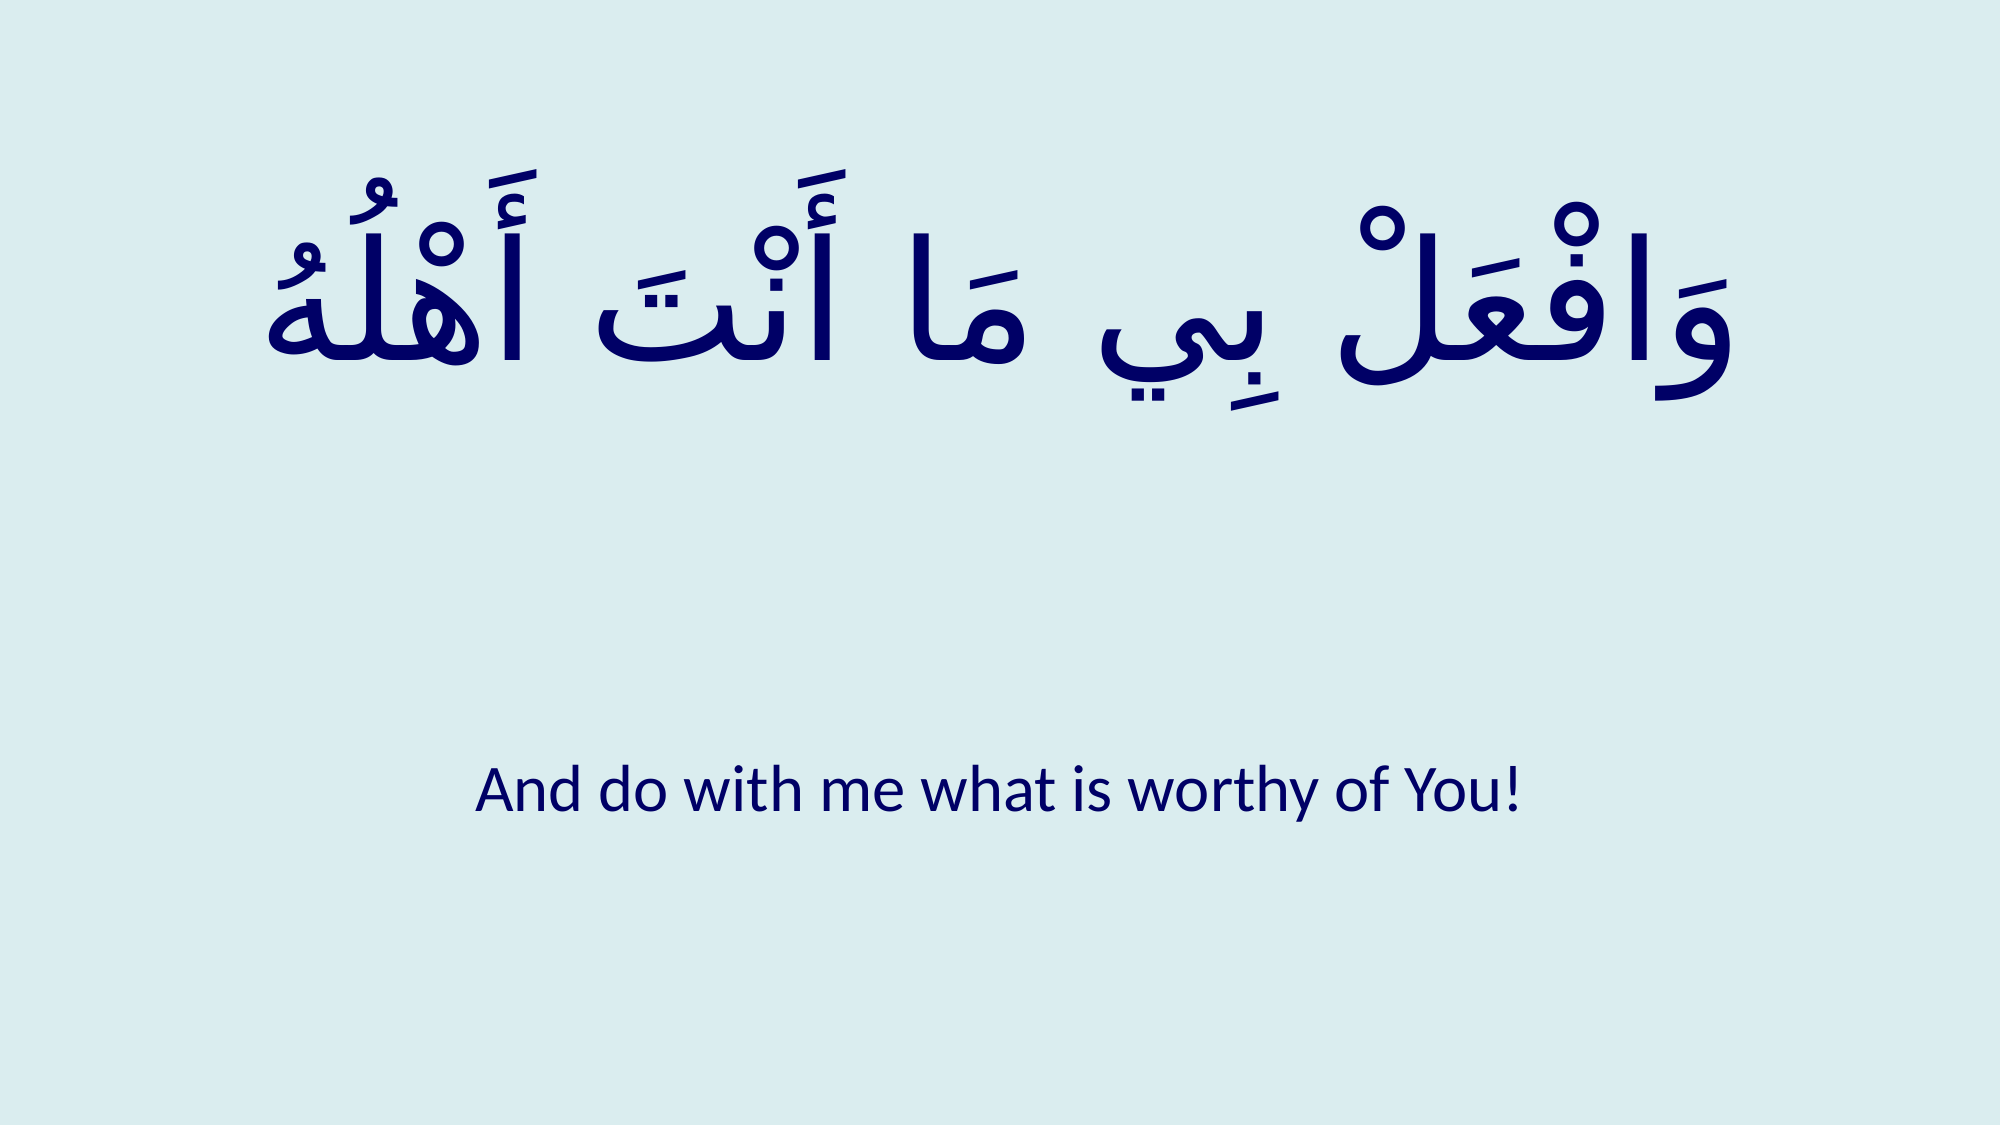

# وَافْعَلْ بِي مَا أَنْتَ أَهْلُهُ
And do with me what is worthy of You!